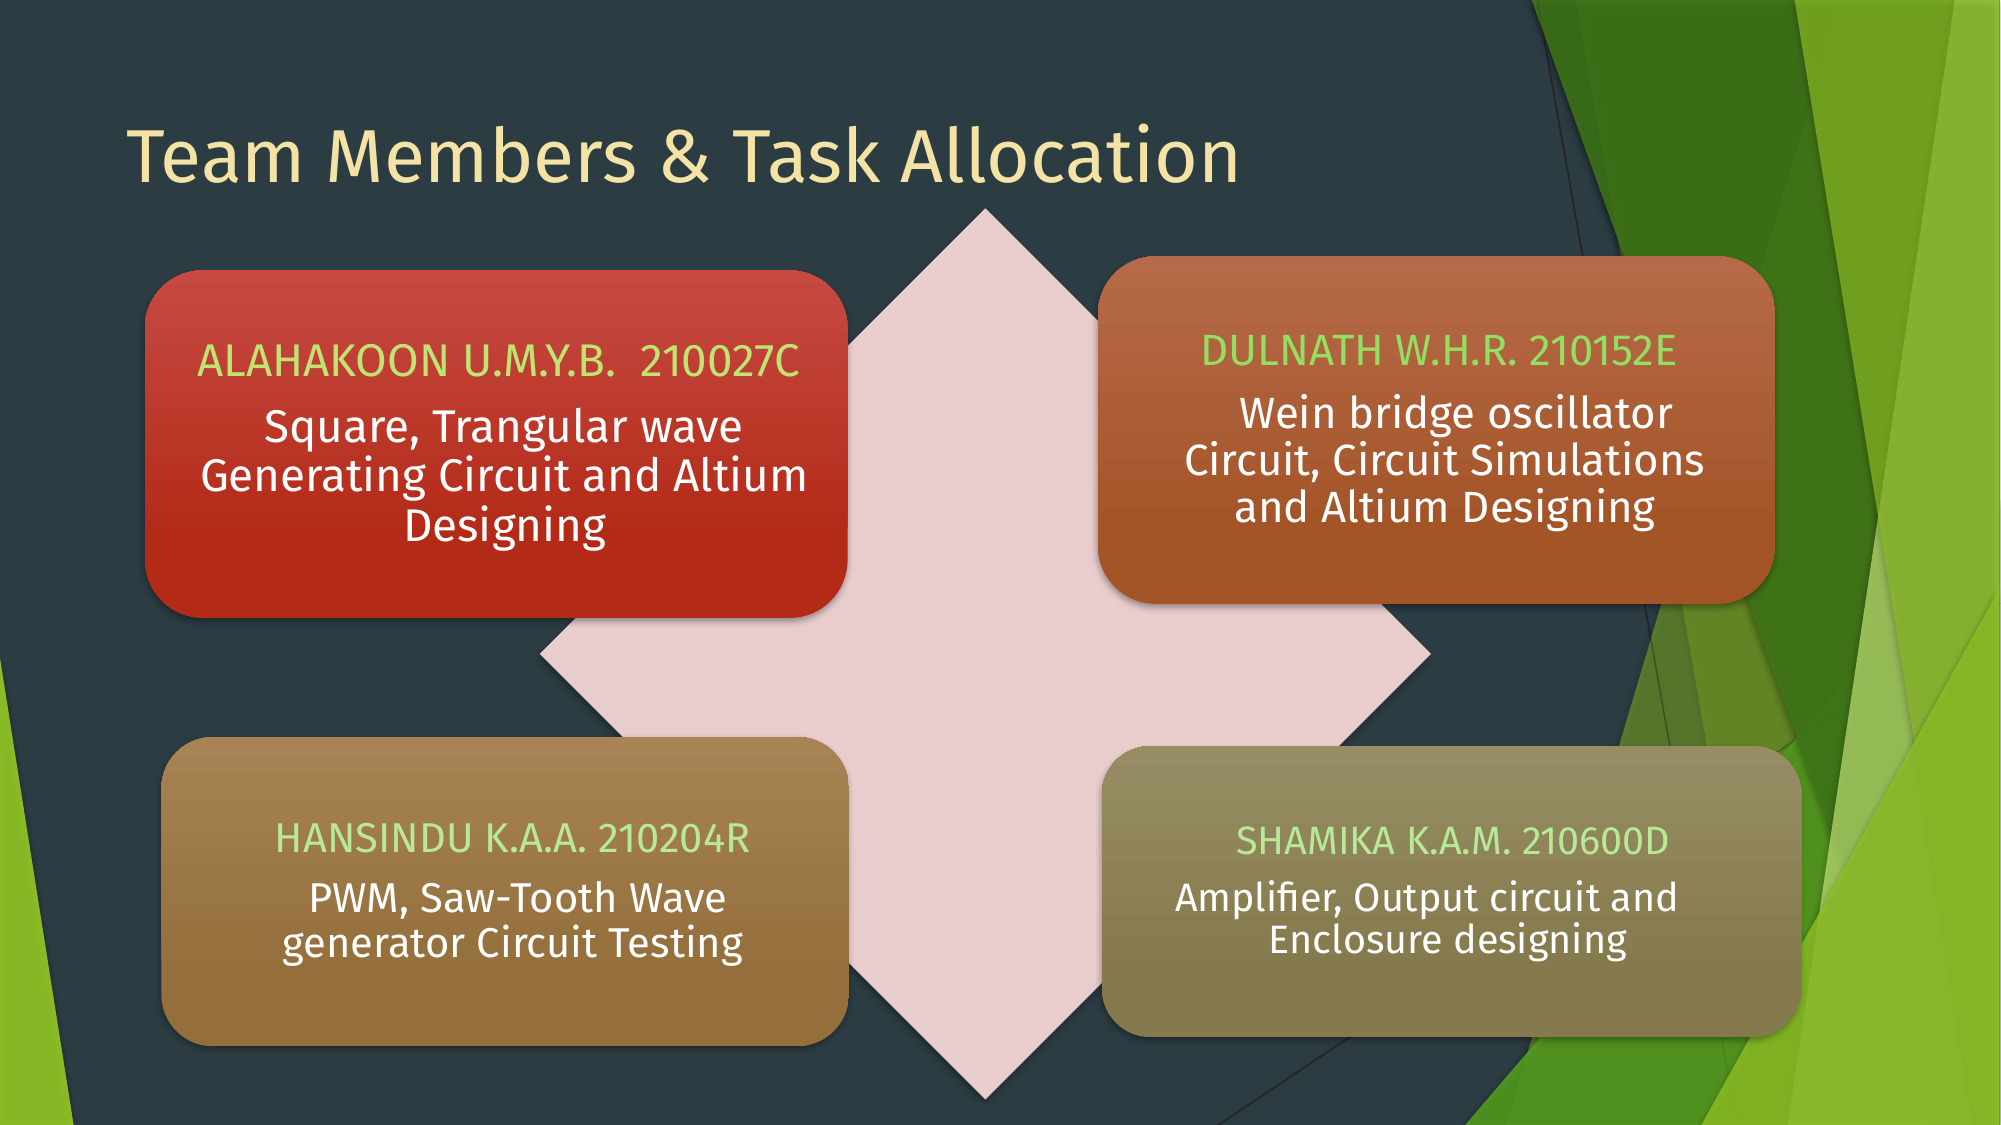

Team Members & Task Allocation
ALAHAKOON U.M.Y.B.  210027C
Square, Trangular wave Generating Circuit and Altium Designing
DULNATH W.H.R. 210152E
  Wein bridge oscillator Circuit, Circuit Simulations and Altium Designing
HANSINDU K.A.A. 210204R
 PWM, Saw-Tooth Wave generator Circuit Testing
SHAMIKA K.A.M. 210600D
   Amplifier, Output circuit and          Enclosure designing